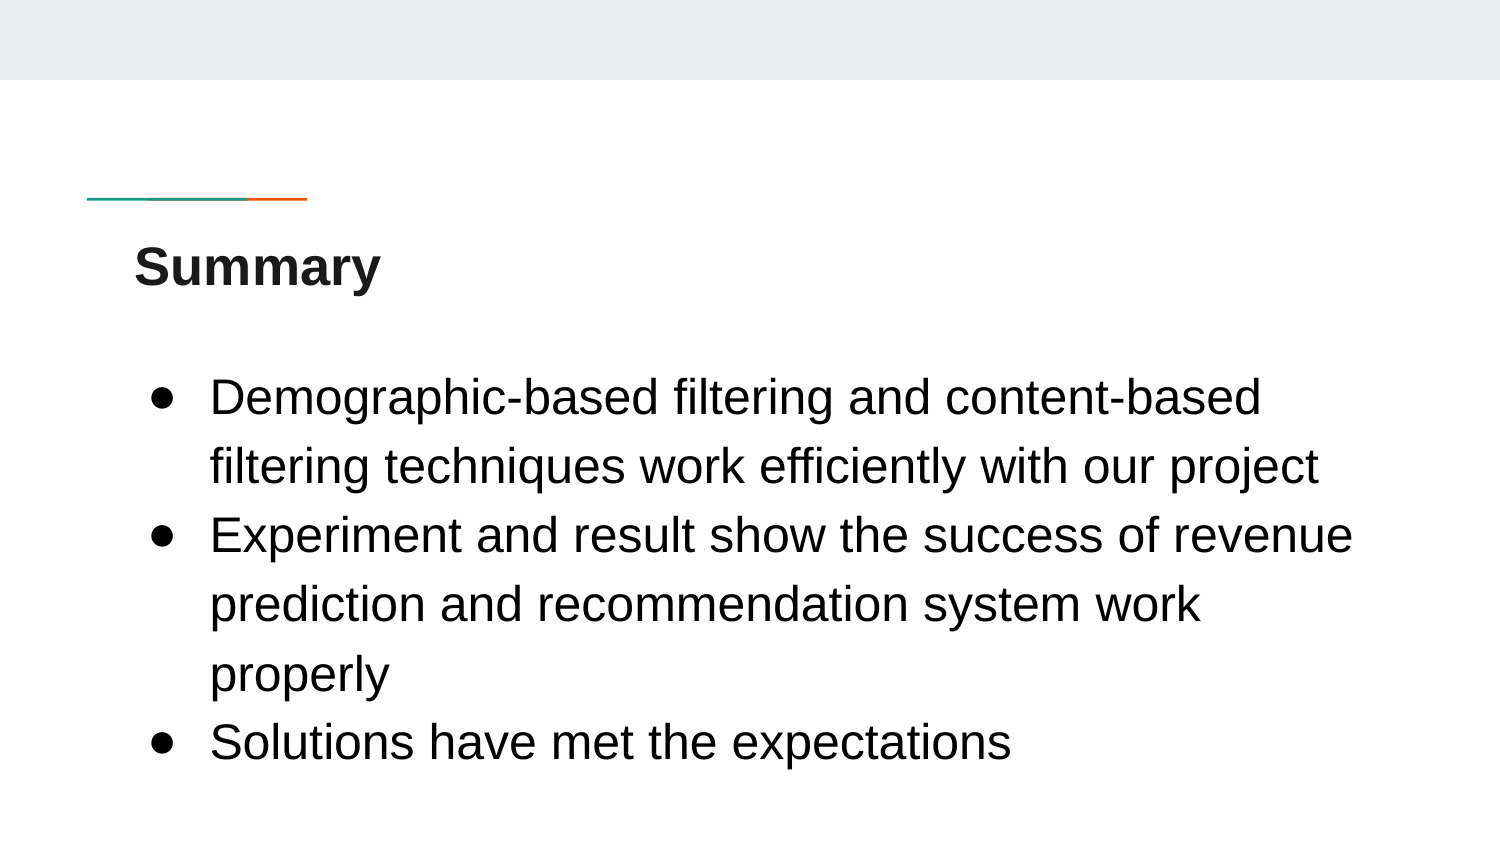

# Summary
Demographic-based filtering and content-based filtering techniques work efficiently with our project
Experiment and result show the success of revenue prediction and recommendation system work properly
Solutions have met the expectations